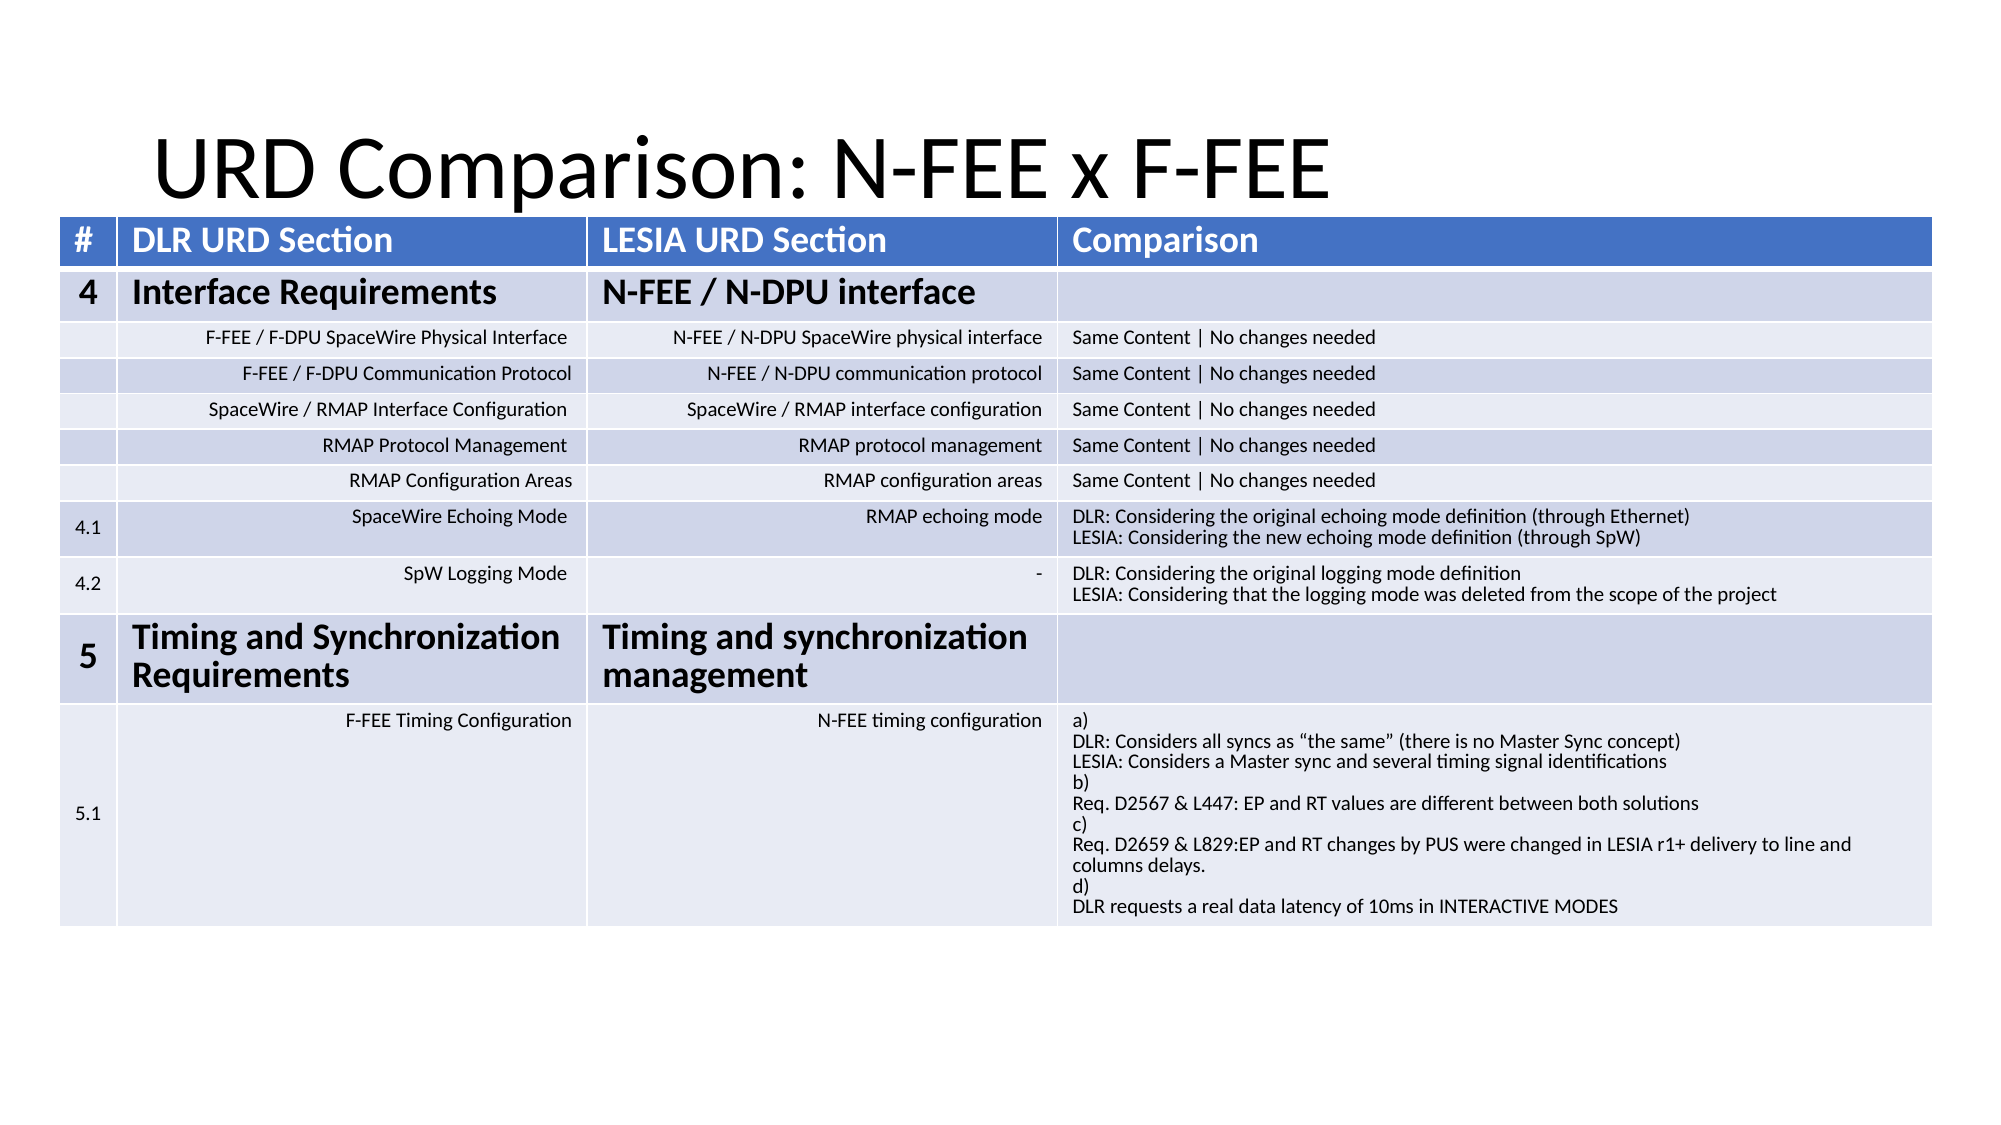

# URD Comparison: N-FEE x F-FEE
| # | DLR URD Section | LESIA URD Section | Comparison |
| --- | --- | --- | --- |
| 4 | Interface Requirements | N-FEE / N-DPU interface |  |
|  | F-FEE / F-DPU SpaceWire Physical Interface | N-FEE / N-DPU SpaceWire physical interface | Same Content | No changes needed |
|  | F-FEE / F-DPU Communication Protocol | N-FEE / N-DPU communication protocol | Same Content | No changes needed |
|  | SpaceWire / RMAP Interface Configuration | SpaceWire / RMAP interface configuration | Same Content | No changes needed |
|  | RMAP Protocol Management | RMAP protocol management | Same Content | No changes needed |
|  | RMAP Configuration Areas | RMAP configuration areas | Same Content | No changes needed |
| 4.1 | SpaceWire Echoing Mode | RMAP echoing mode | DLR: Considering the original echoing mode definition (through Ethernet) LESIA: Considering the new echoing mode definition (through SpW) |
| 4.2 | SpW Logging Mode | - | DLR: Considering the original logging mode definition LESIA: Considering that the logging mode was deleted from the scope of the project |
| 5 | Timing and Synchronization Requirements | Timing and synchronization management |  |
| 5.1 | F-FEE Timing Configuration | N-FEE timing configuration | a) DLR: Considers all syncs as “the same” (there is no Master Sync concept) LESIA: Considers a Master sync and several timing signal identifications b) Req. D2567 & L447: EP and RT values are different between both solutions c) Req. D2659 & L829:EP and RT changes by PUS were changed in LESIA r1+ delivery to line and columns delays. d) DLR requests a real data latency of 10ms in INTERACTIVE MODES |